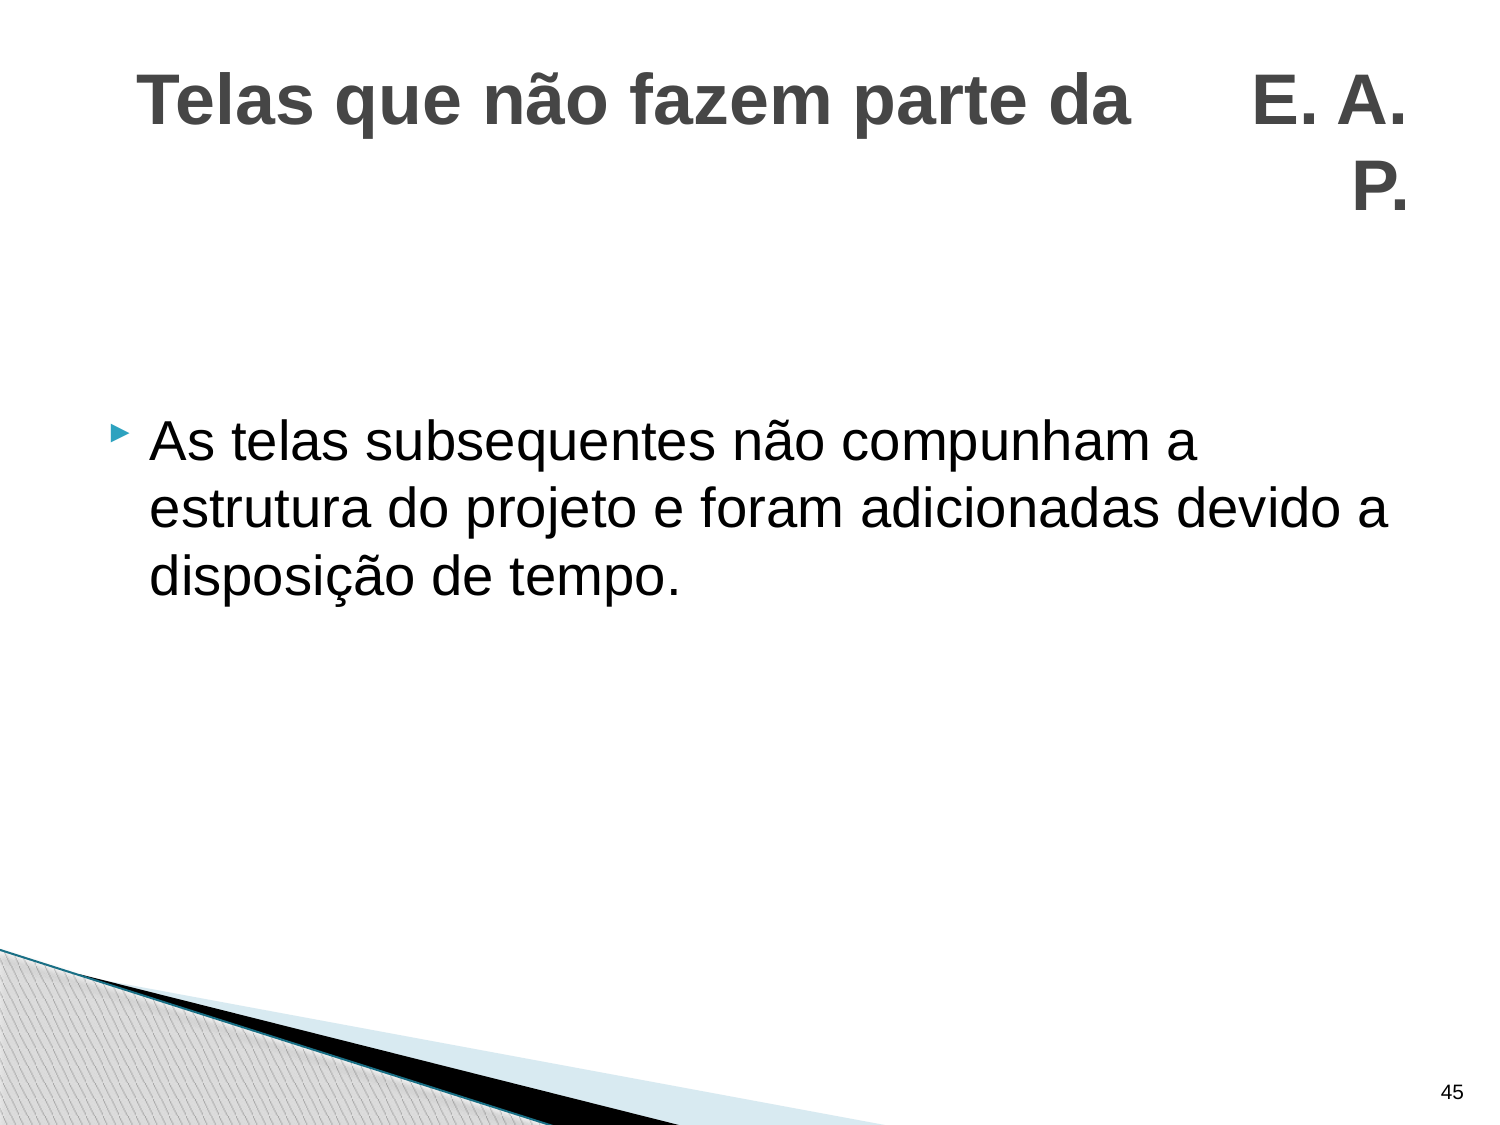

# Telas que não fazem parte da      E. A. P.
As telas subsequentes não compunham a estrutura do projeto e foram adicionadas devido a disposição de tempo.
45